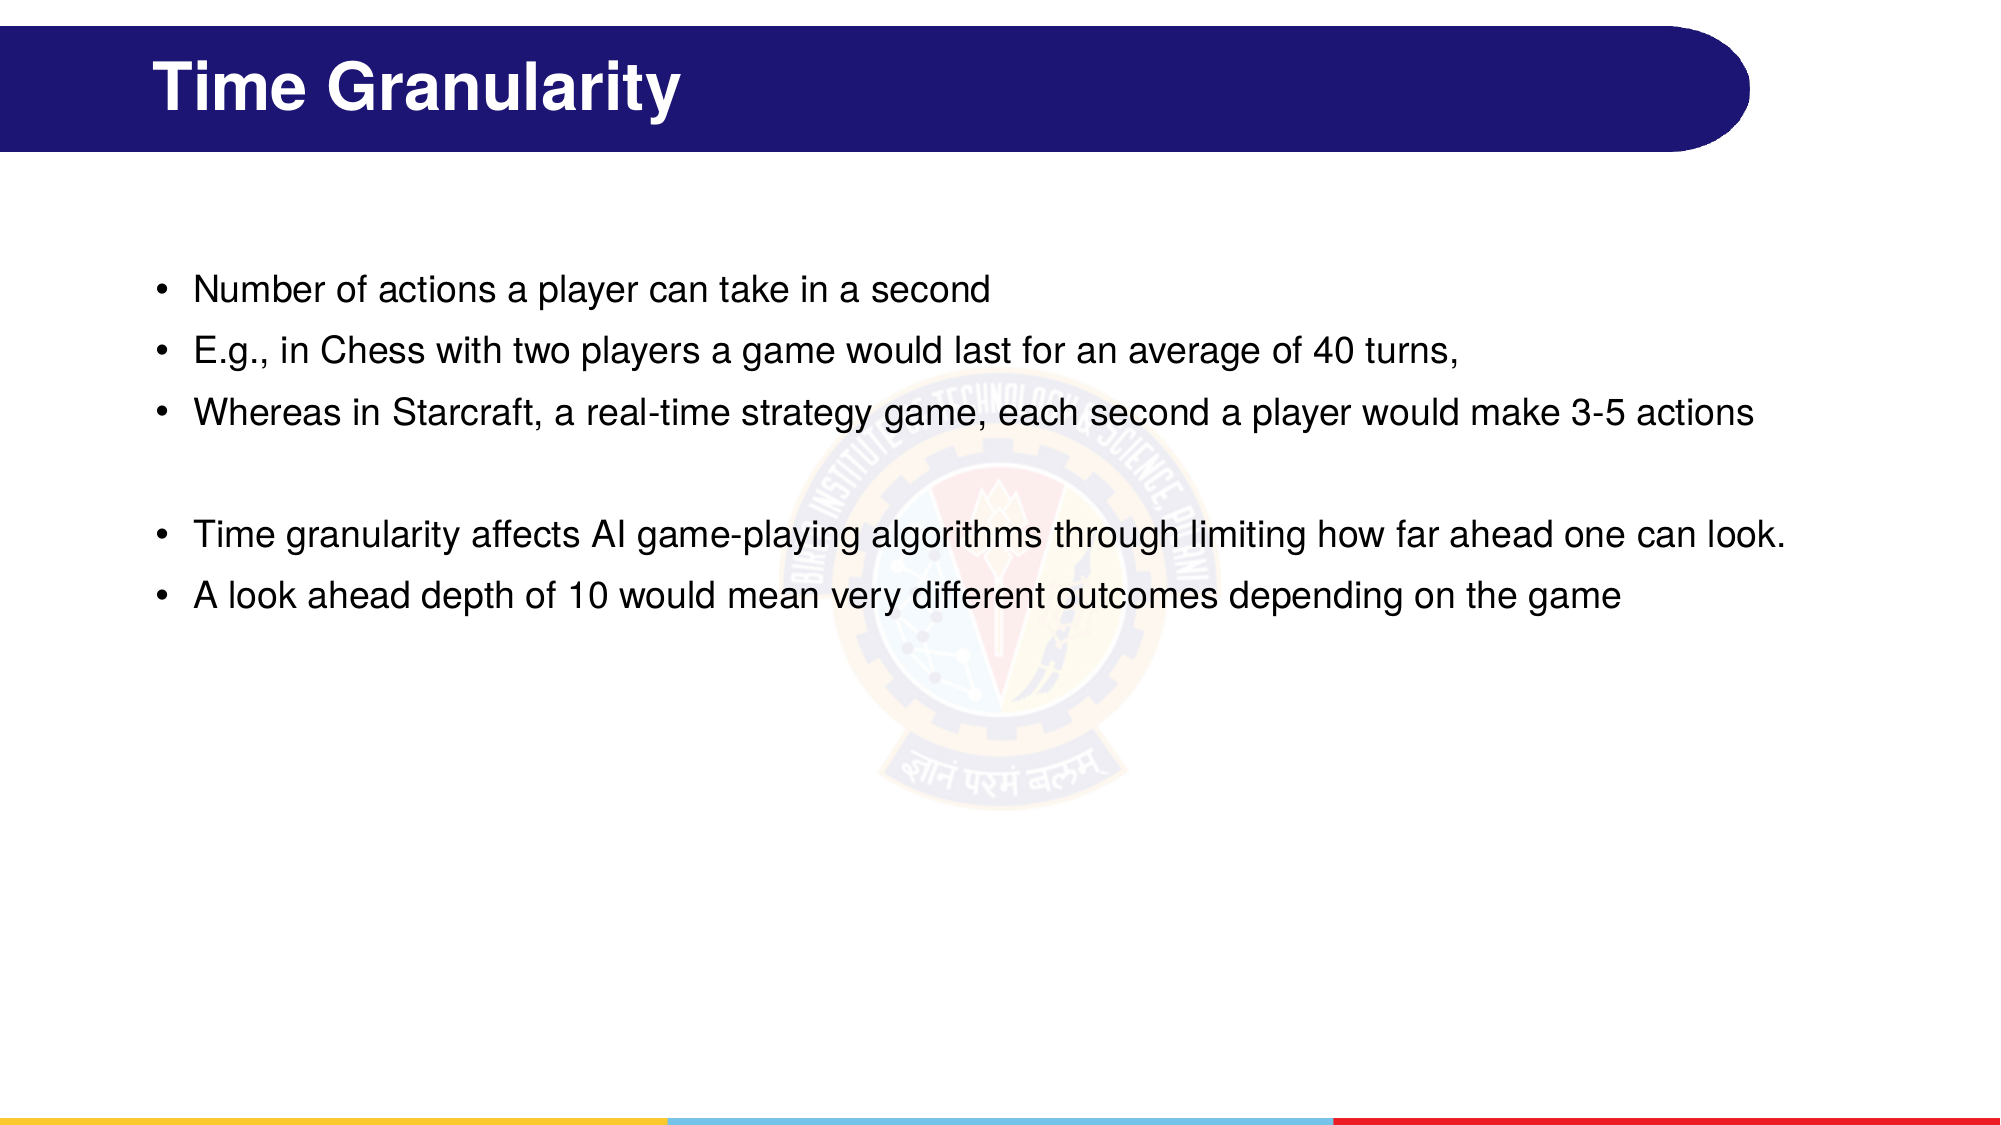

# Time Granularity

Number of actions a player can take in a second
E.g., in Chess with two players a game would last for an average of 40 turns,
Whereas in Starcraft, a real-time strategy game, each second a player would make 3-5 actions

Time granularity affects AI game-playing algorithms through limiting how far ahead one can look.
A look ahead depth of 10 would mean very different outcomes depending on the game